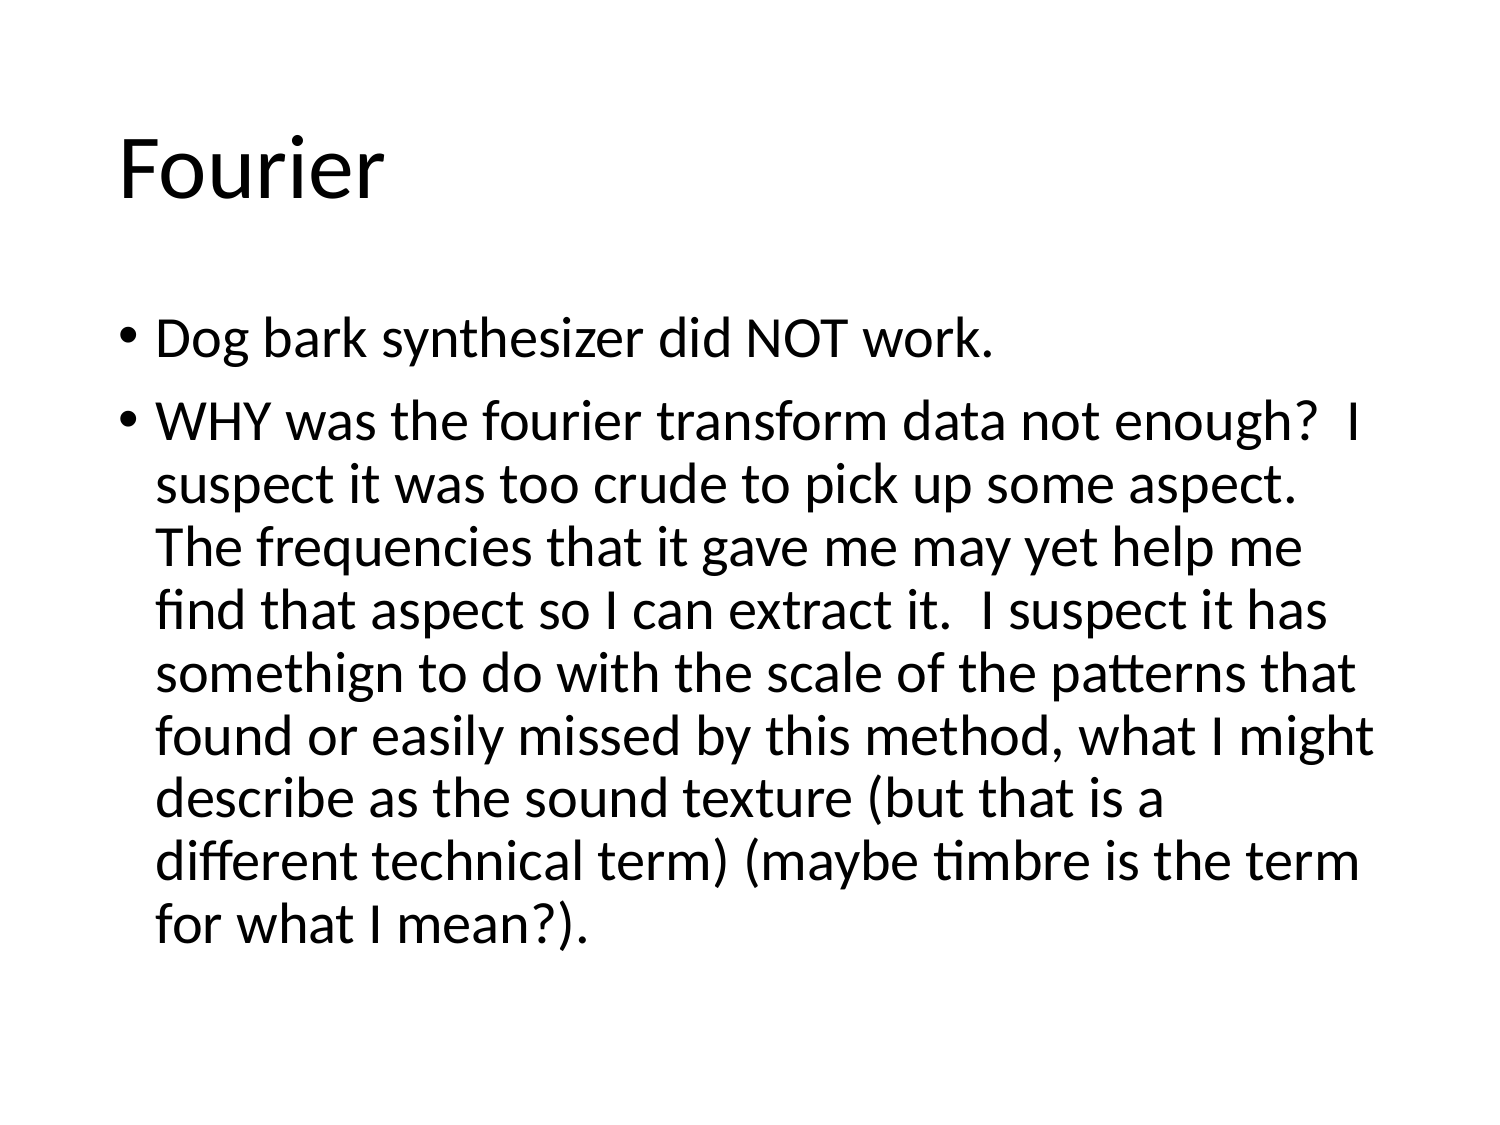

# Fourier
Dog bark synthesizer did NOT work.
WHY was the fourier transform data not enough?  I suspect it was too crude to pick up some aspect.  The frequencies that it gave me may yet help me find that aspect so I can extract it.  I suspect it has somethign to do with the scale of the patterns that found or easily missed by this method, what I might describe as the sound texture (but that is a different technical term) (maybe timbre is the term for what I mean?).